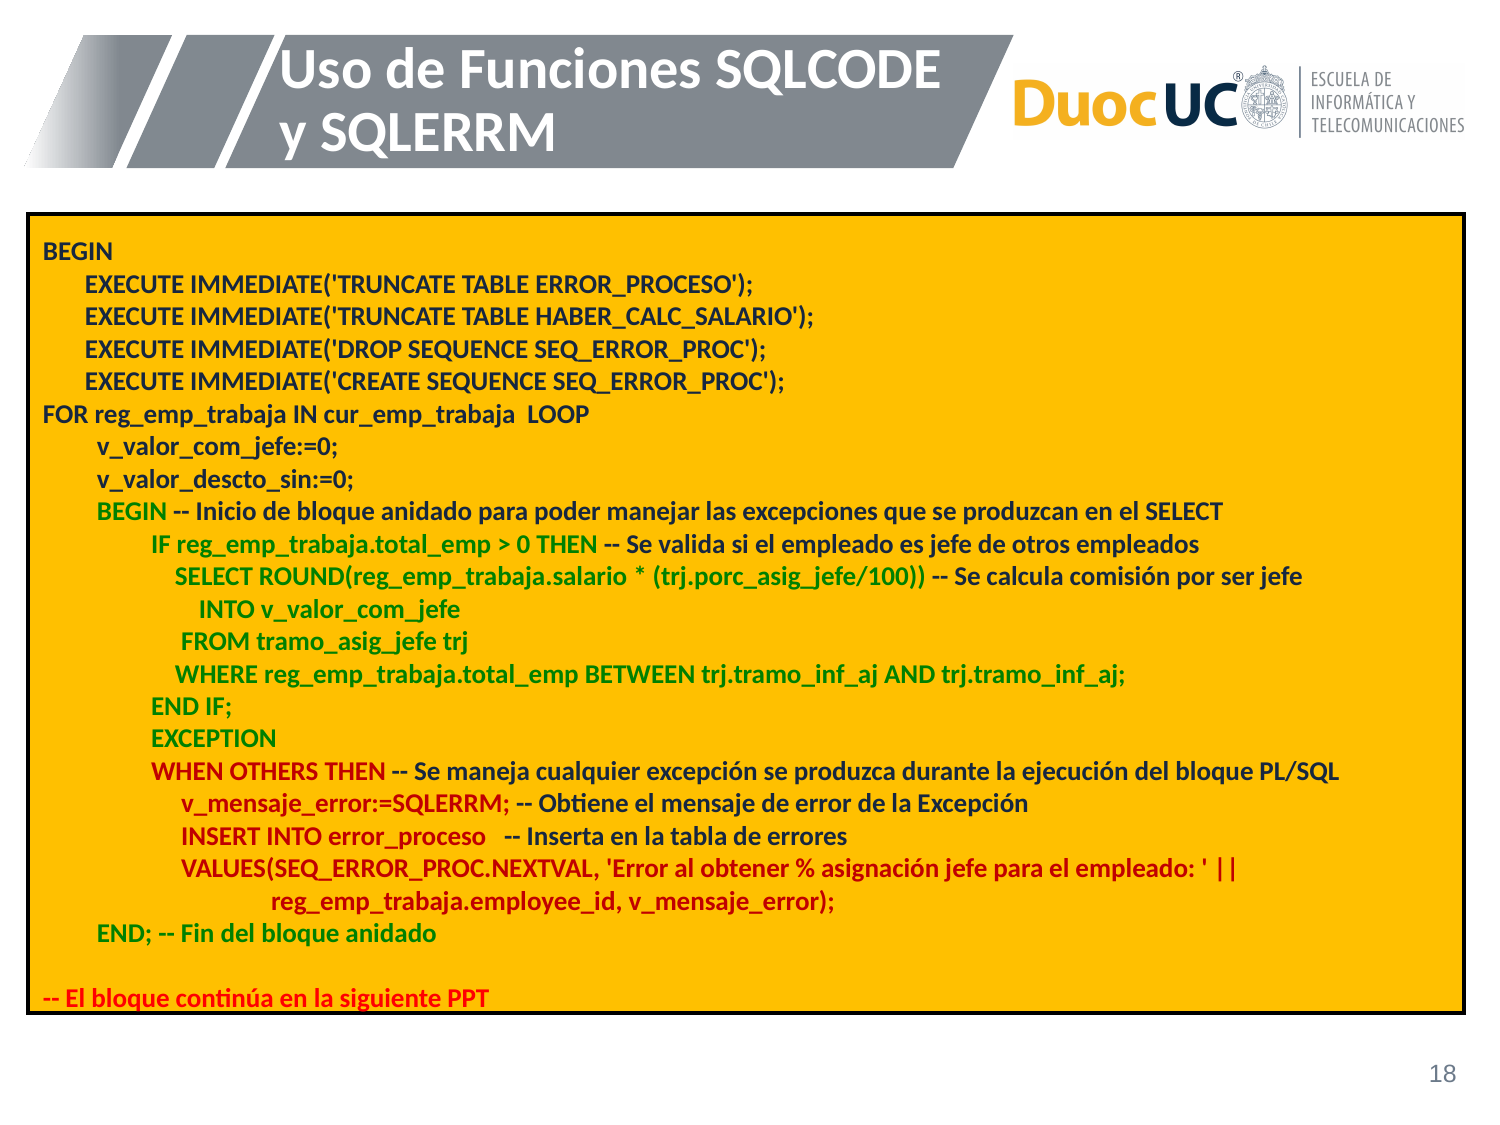

# Uso de Funciones SQLCODE y SQLERRM

BEGIN
       EXECUTE IMMEDIATE('TRUNCATE TABLE ERROR_PROCESO');
       EXECUTE IMMEDIATE('TRUNCATE TABLE HABER_CALC_SALARIO');
       EXECUTE IMMEDIATE('DROP SEQUENCE SEQ_ERROR_PROC');
       EXECUTE IMMEDIATE('CREATE SEQUENCE SEQ_ERROR_PROC');
FOR reg_emp_trabaja IN cur_emp_trabaja  LOOP
         v_valor_com_jefe:=0;
         v_valor_descto_sin:=0;
         BEGIN -- Inicio de bloque anidado para poder manejar las excepciones que se produzcan en el SELECT
                  IF reg_emp_trabaja.total_emp > 0 THEN -- Se valida si el empleado es jefe de otros empleados
                      SELECT ROUND(reg_emp_trabaja.salario * (trj.porc_asig_jefe/100)) -- Se calcula comisión por ser jefe
                          INTO v_valor_com_jefe
                       FROM tramo_asig_jefe trj
                      WHERE reg_emp_trabaja.total_emp BETWEEN trj.tramo_inf_aj AND trj.tramo_inf_aj;
                  END IF;
                  EXCEPTION
                  WHEN OTHERS THEN -- Se maneja cualquier excepción se produzca durante la ejecución del bloque PL/SQL
                       v_mensaje_error:=SQLERRM; -- Obtiene el mensaje de error de la Excepción
                       INSERT INTO error_proceso   -- Inserta en la tabla de errores
                       VALUES(SEQ_ERROR_PROC.NEXTVAL, 'Error al obtener % asignación jefe para el empleado: ' ||
                                      reg_emp_trabaja.employee_id, v_mensaje_error);
         END; -- Fin del bloque anidado

-- El bloque continúa en la siguiente PPT